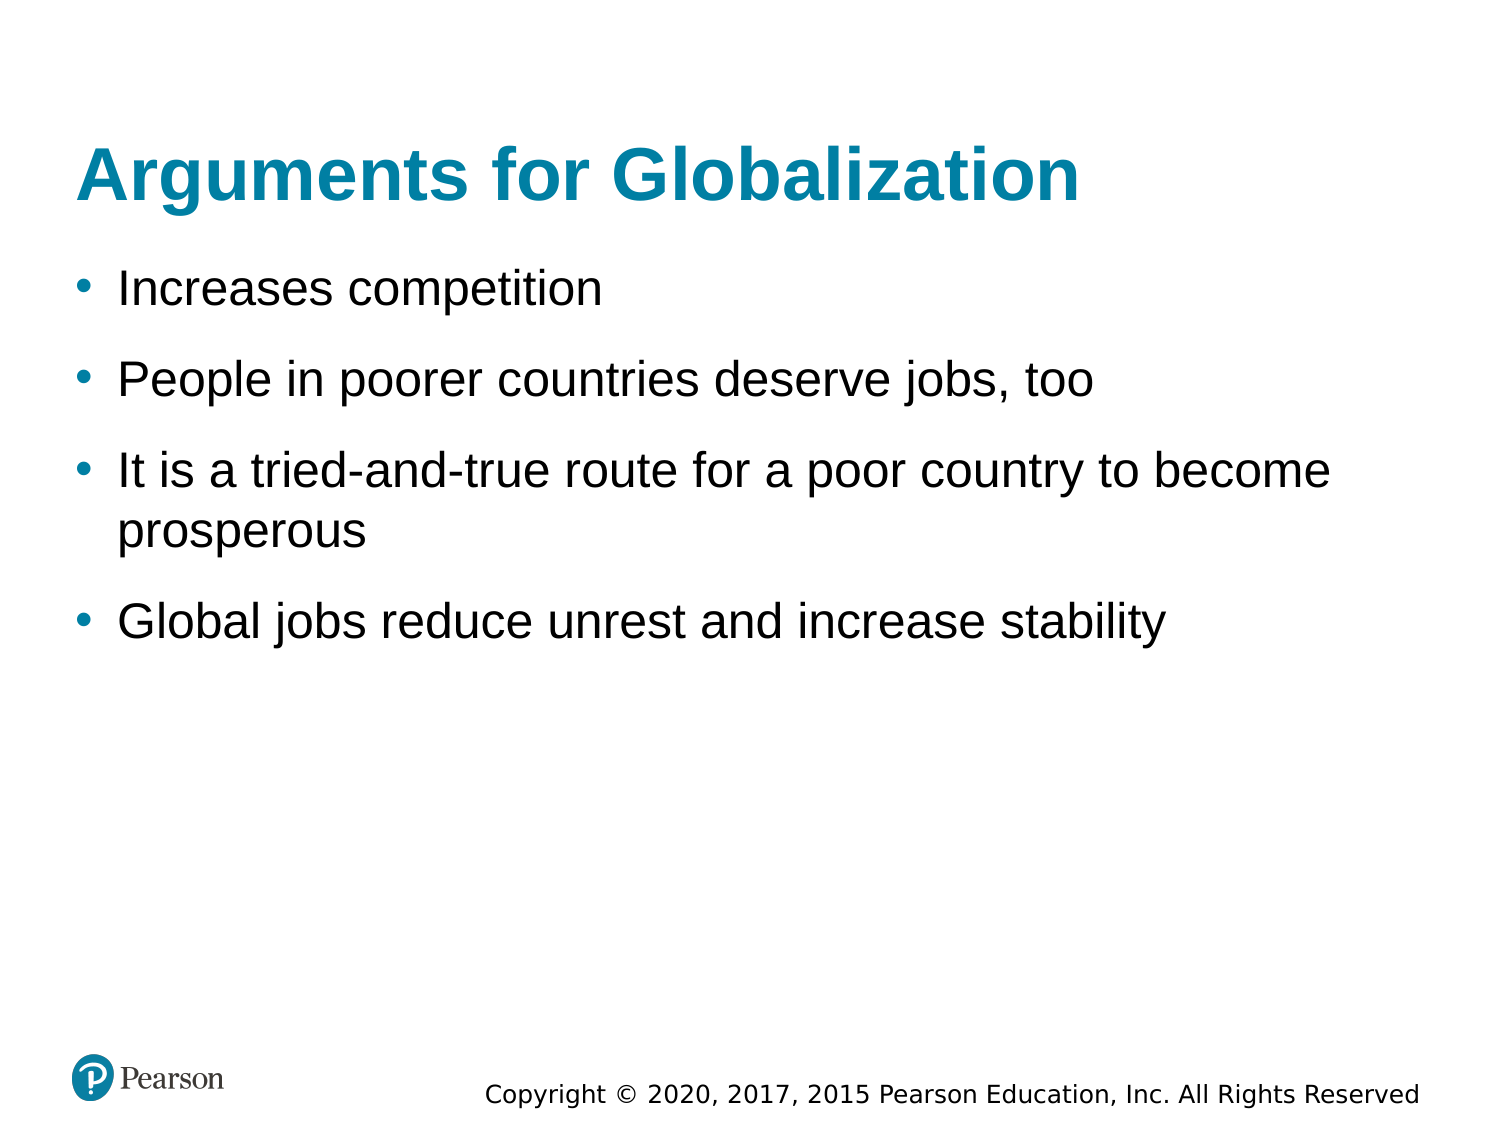

# Arguments for Globalization
Increases competition
People in poorer countries deserve jobs, too
It is a tried-and-true route for a poor country to become prosperous
Global jobs reduce unrest and increase stability